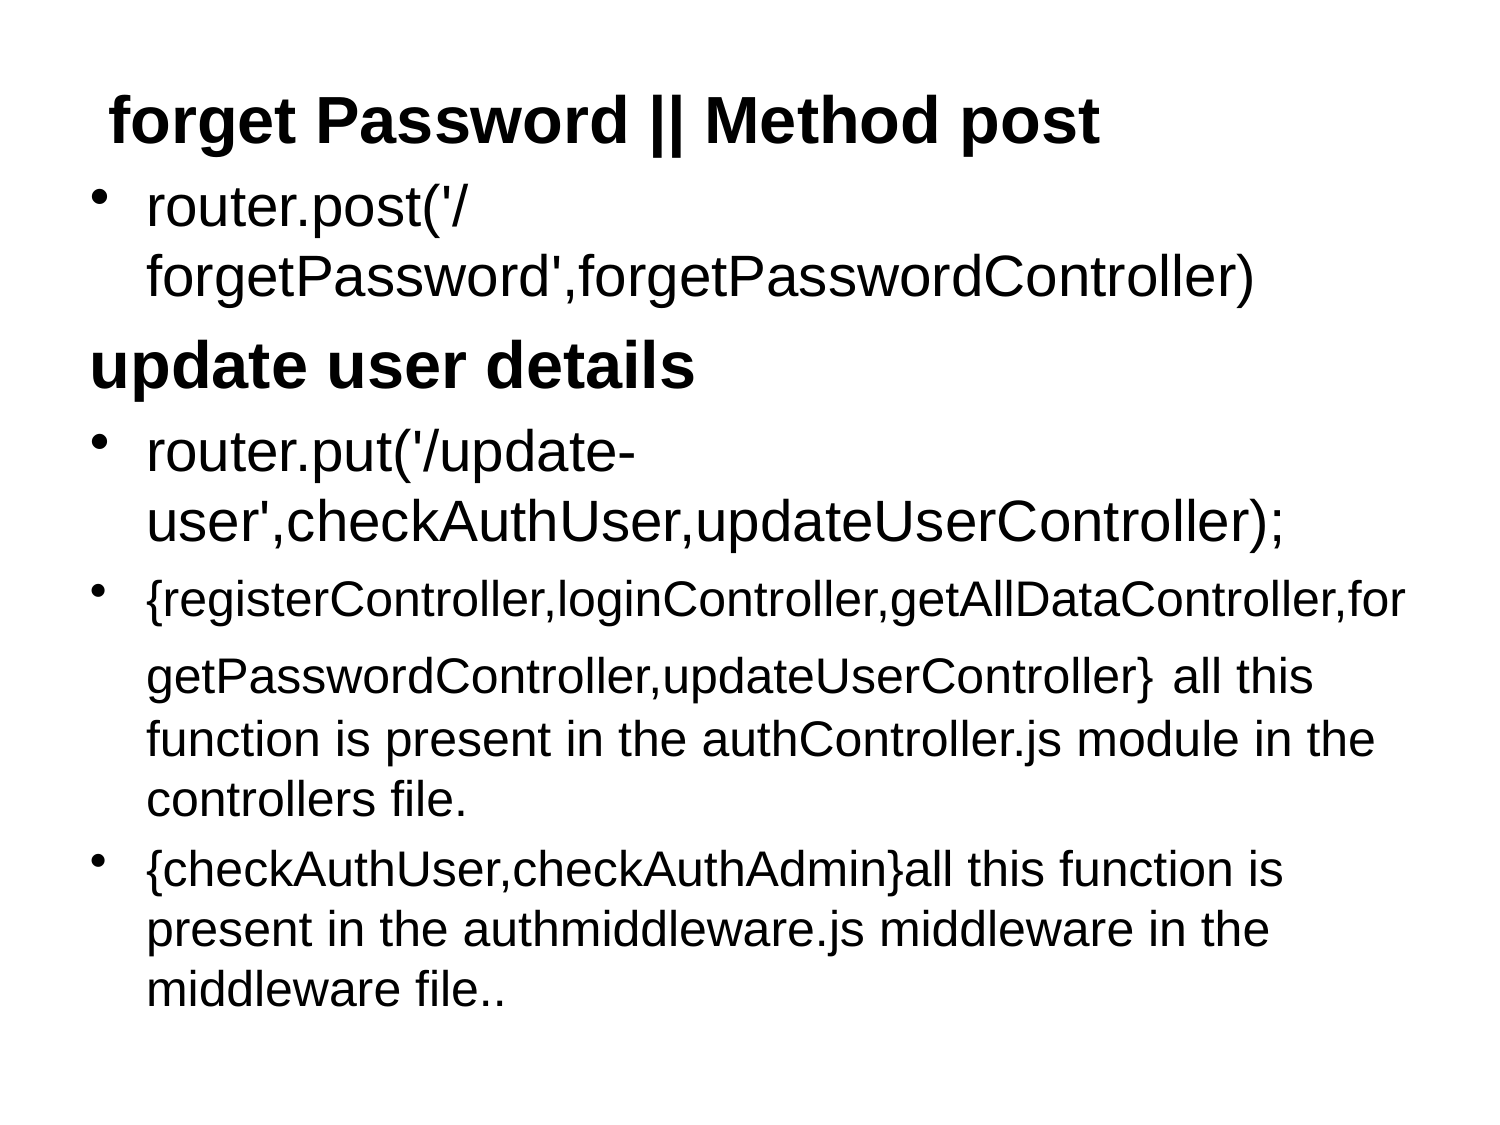

forget Password || Method post
router.post('/forgetPassword',forgetPasswordController)
update user details
router.put('/update-user',checkAuthUser,updateUserController);
{registerController,loginController,getAllDataController,forgetPasswordController,updateUserController} all this function is present in the authController.js module in the controllers file.
{checkAuthUser,checkAuthAdmin}all this function is present in the authmiddleware.js middleware in the middleware file..